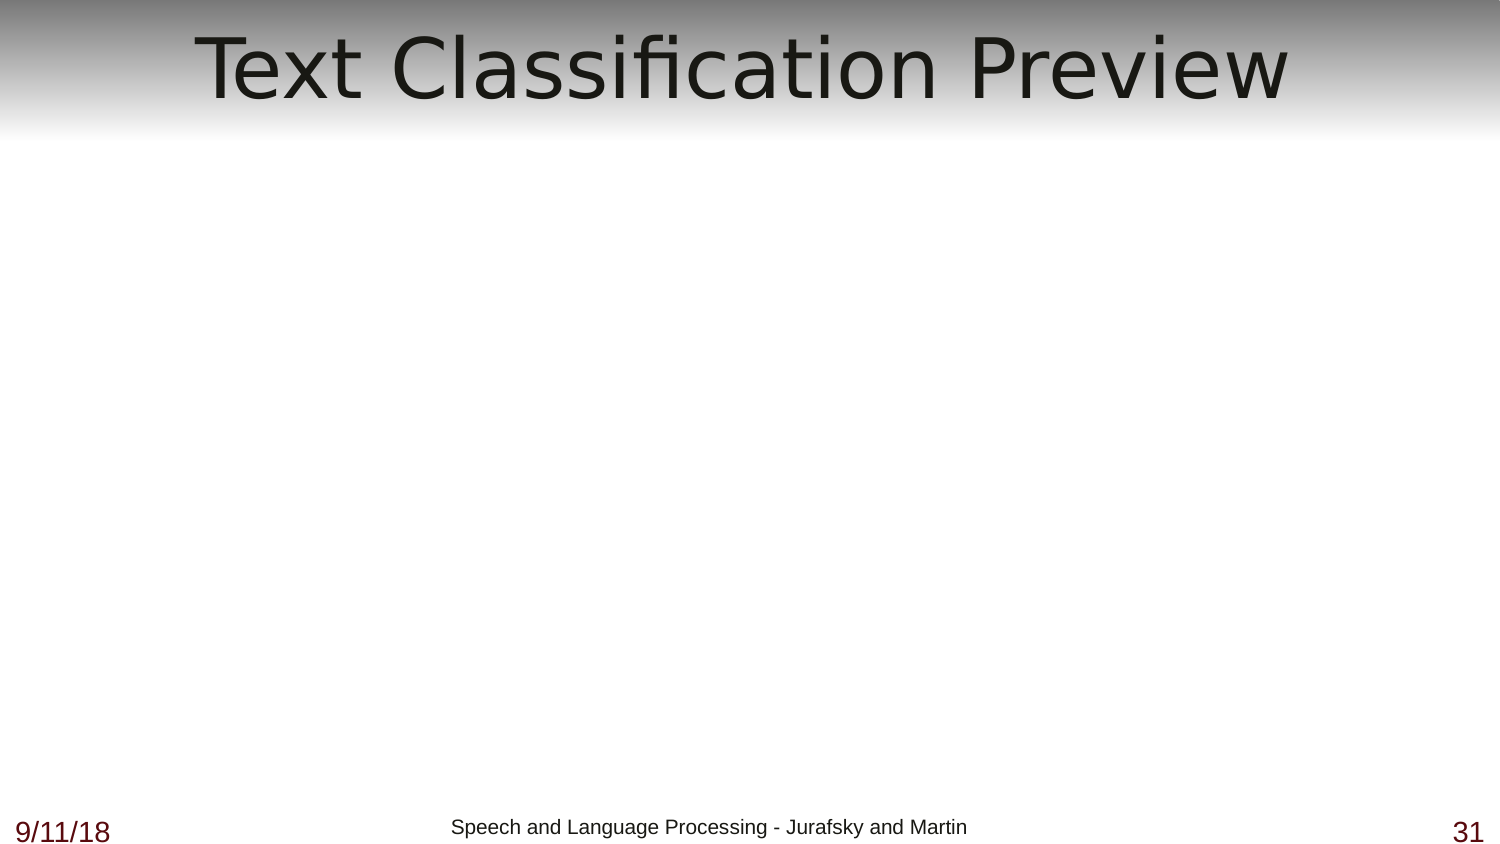

# Text Classification Preview
9/11/18
                                         Speech and Language Processing - Jurafsky and Martin
31